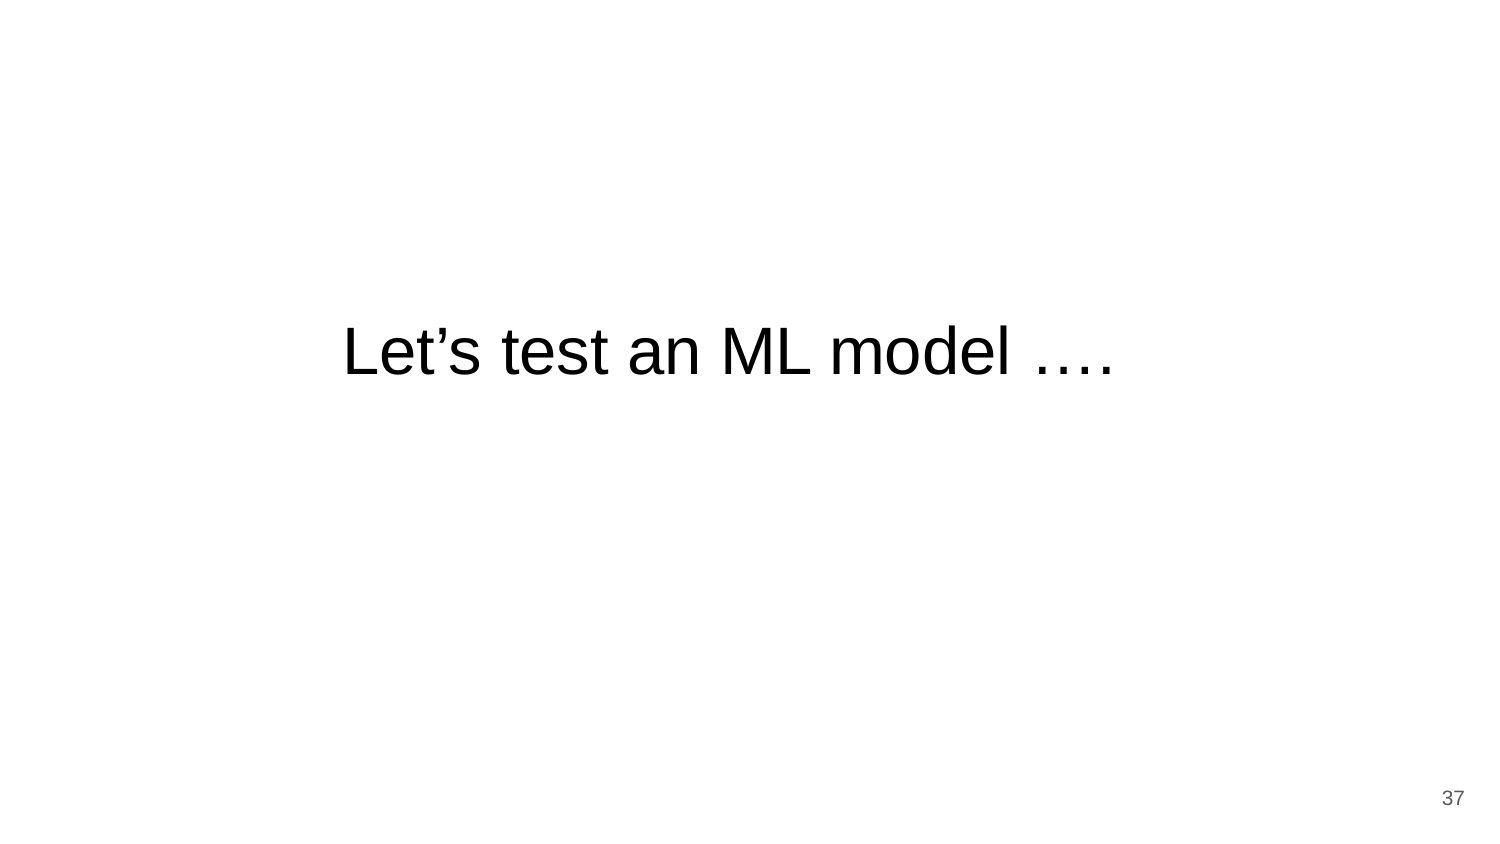

# Let’s test an ML model ….
37